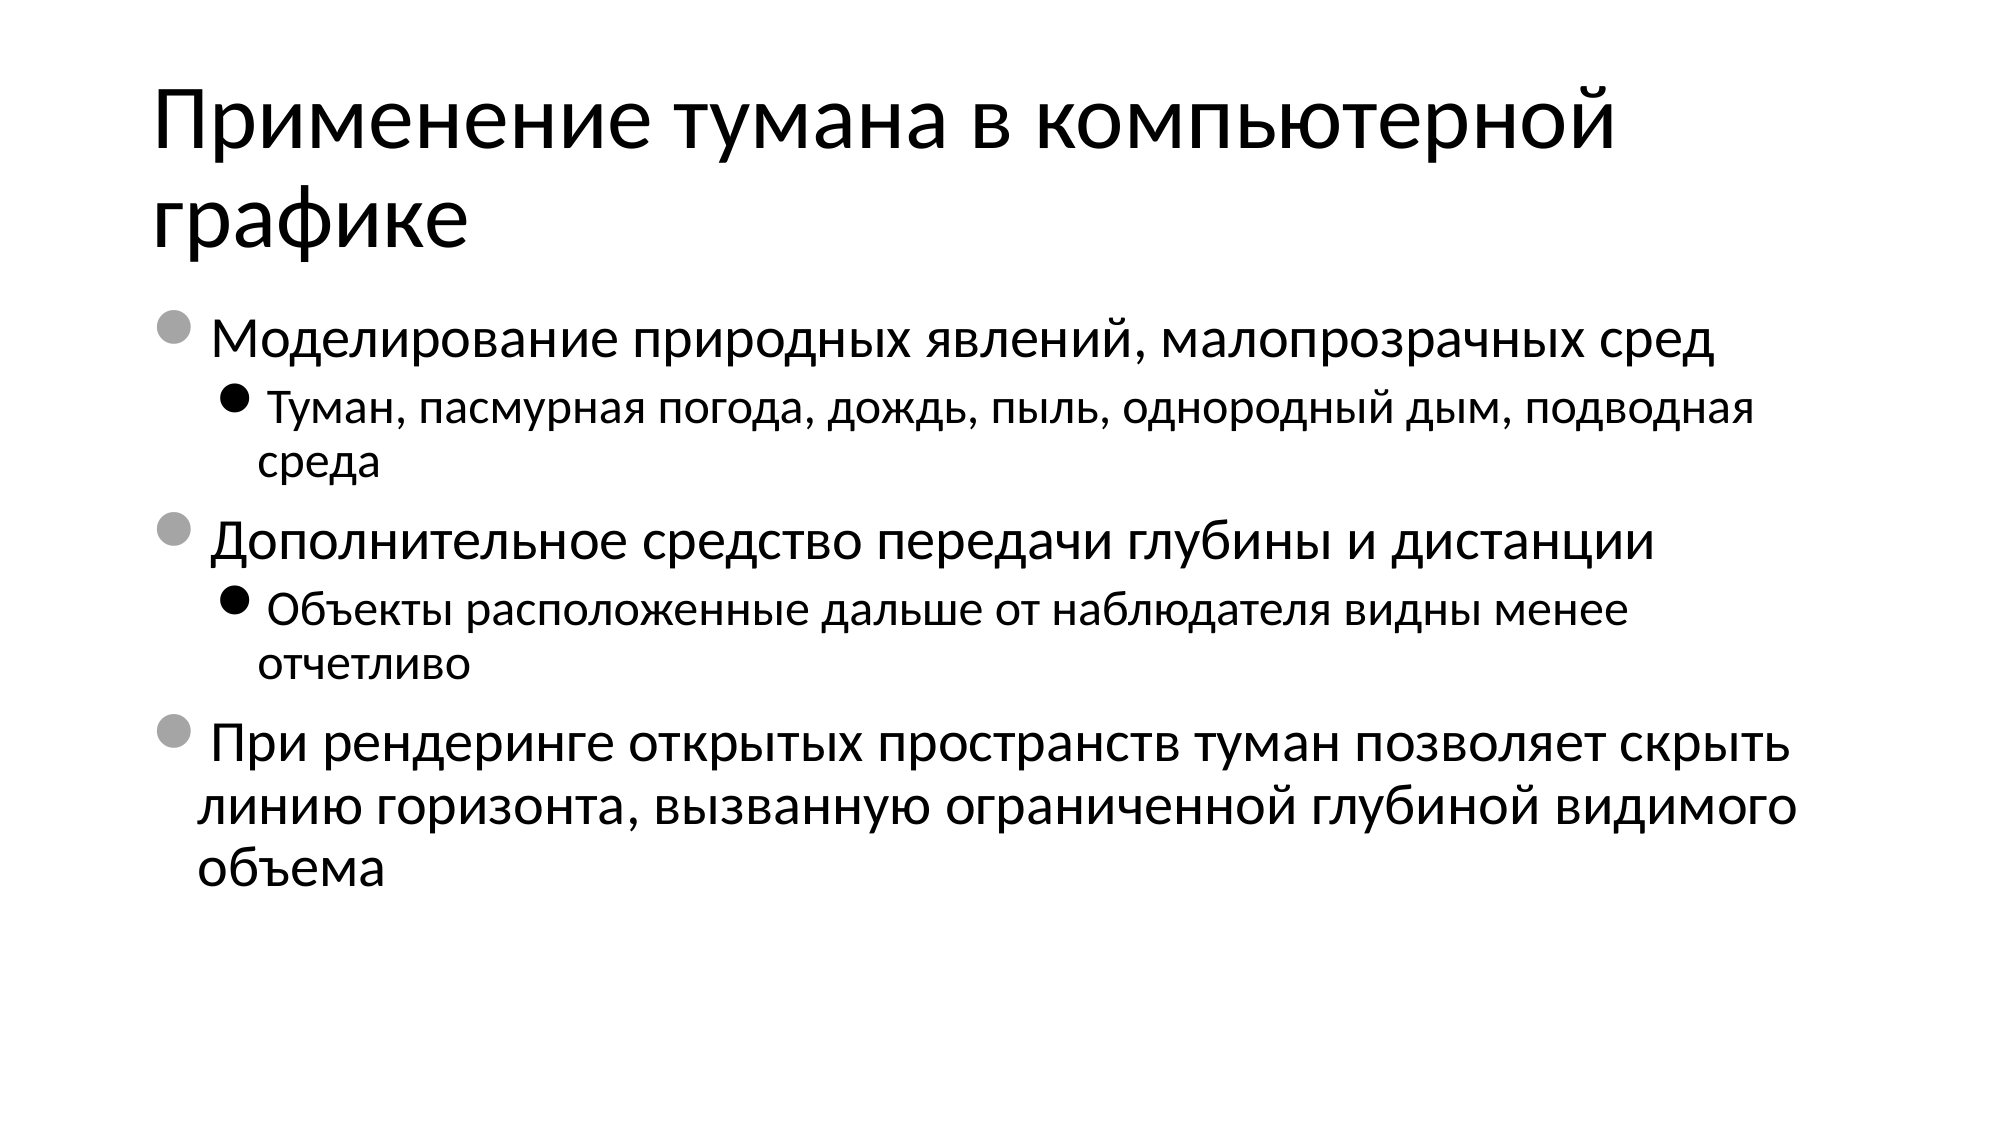

# Применение тумана в компьютерной графике
Моделирование природных явлений, малопрозрачных сред
Туман, пасмурная погода, дождь, пыль, однородный дым, подводная среда
Дополнительное средство передачи глубины и дистанции
Объекты расположенные дальше от наблюдателя видны менее отчетливо
При рендеринге открытых пространств туман позволяет скрыть линию горизонта, вызванную ограниченной глубиной видимого объема